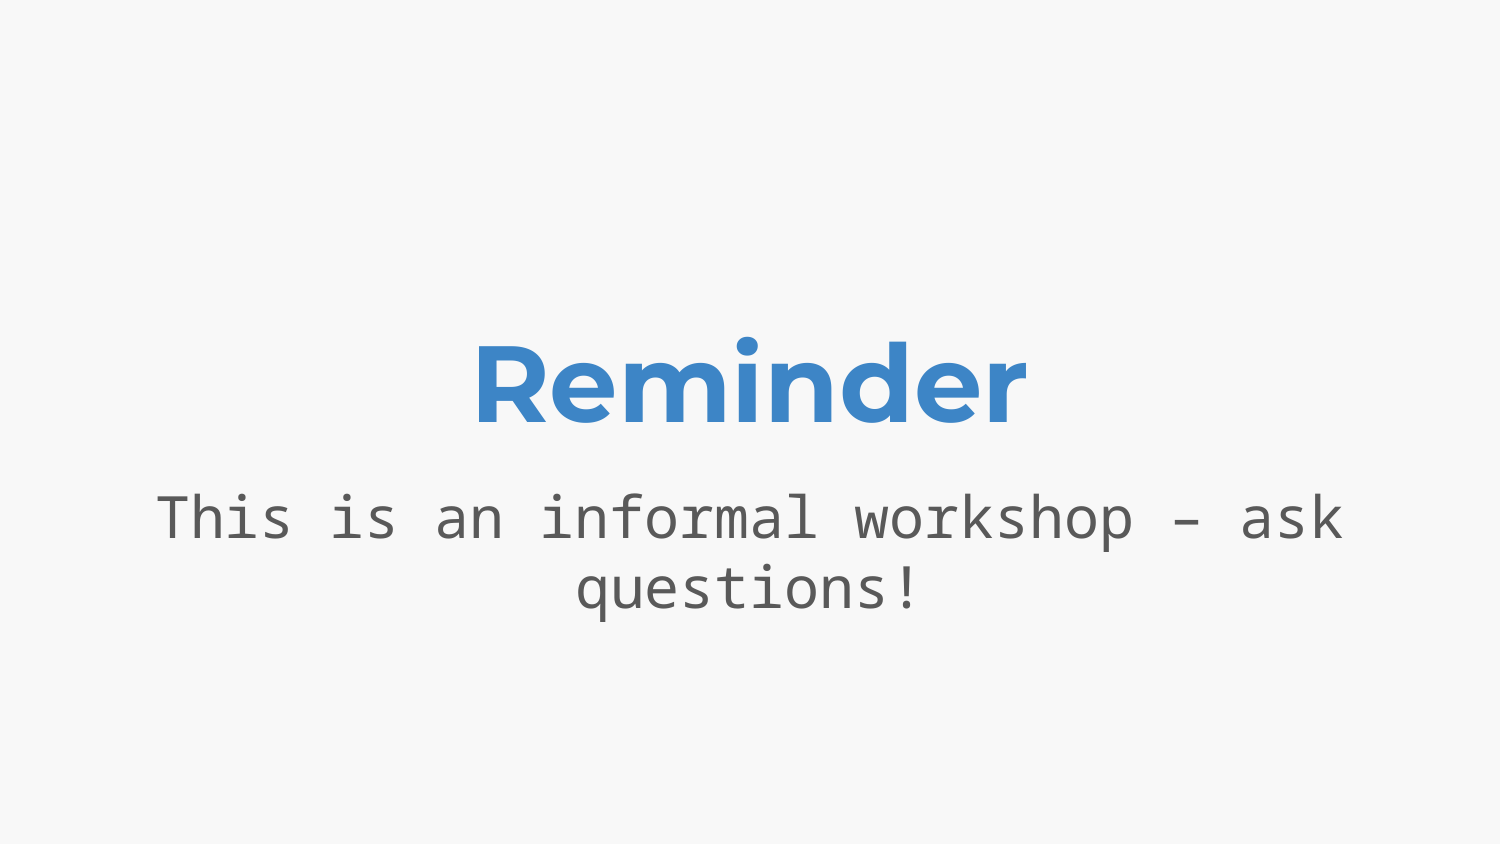

# Reminder
This is an informal workshop – ask questions!